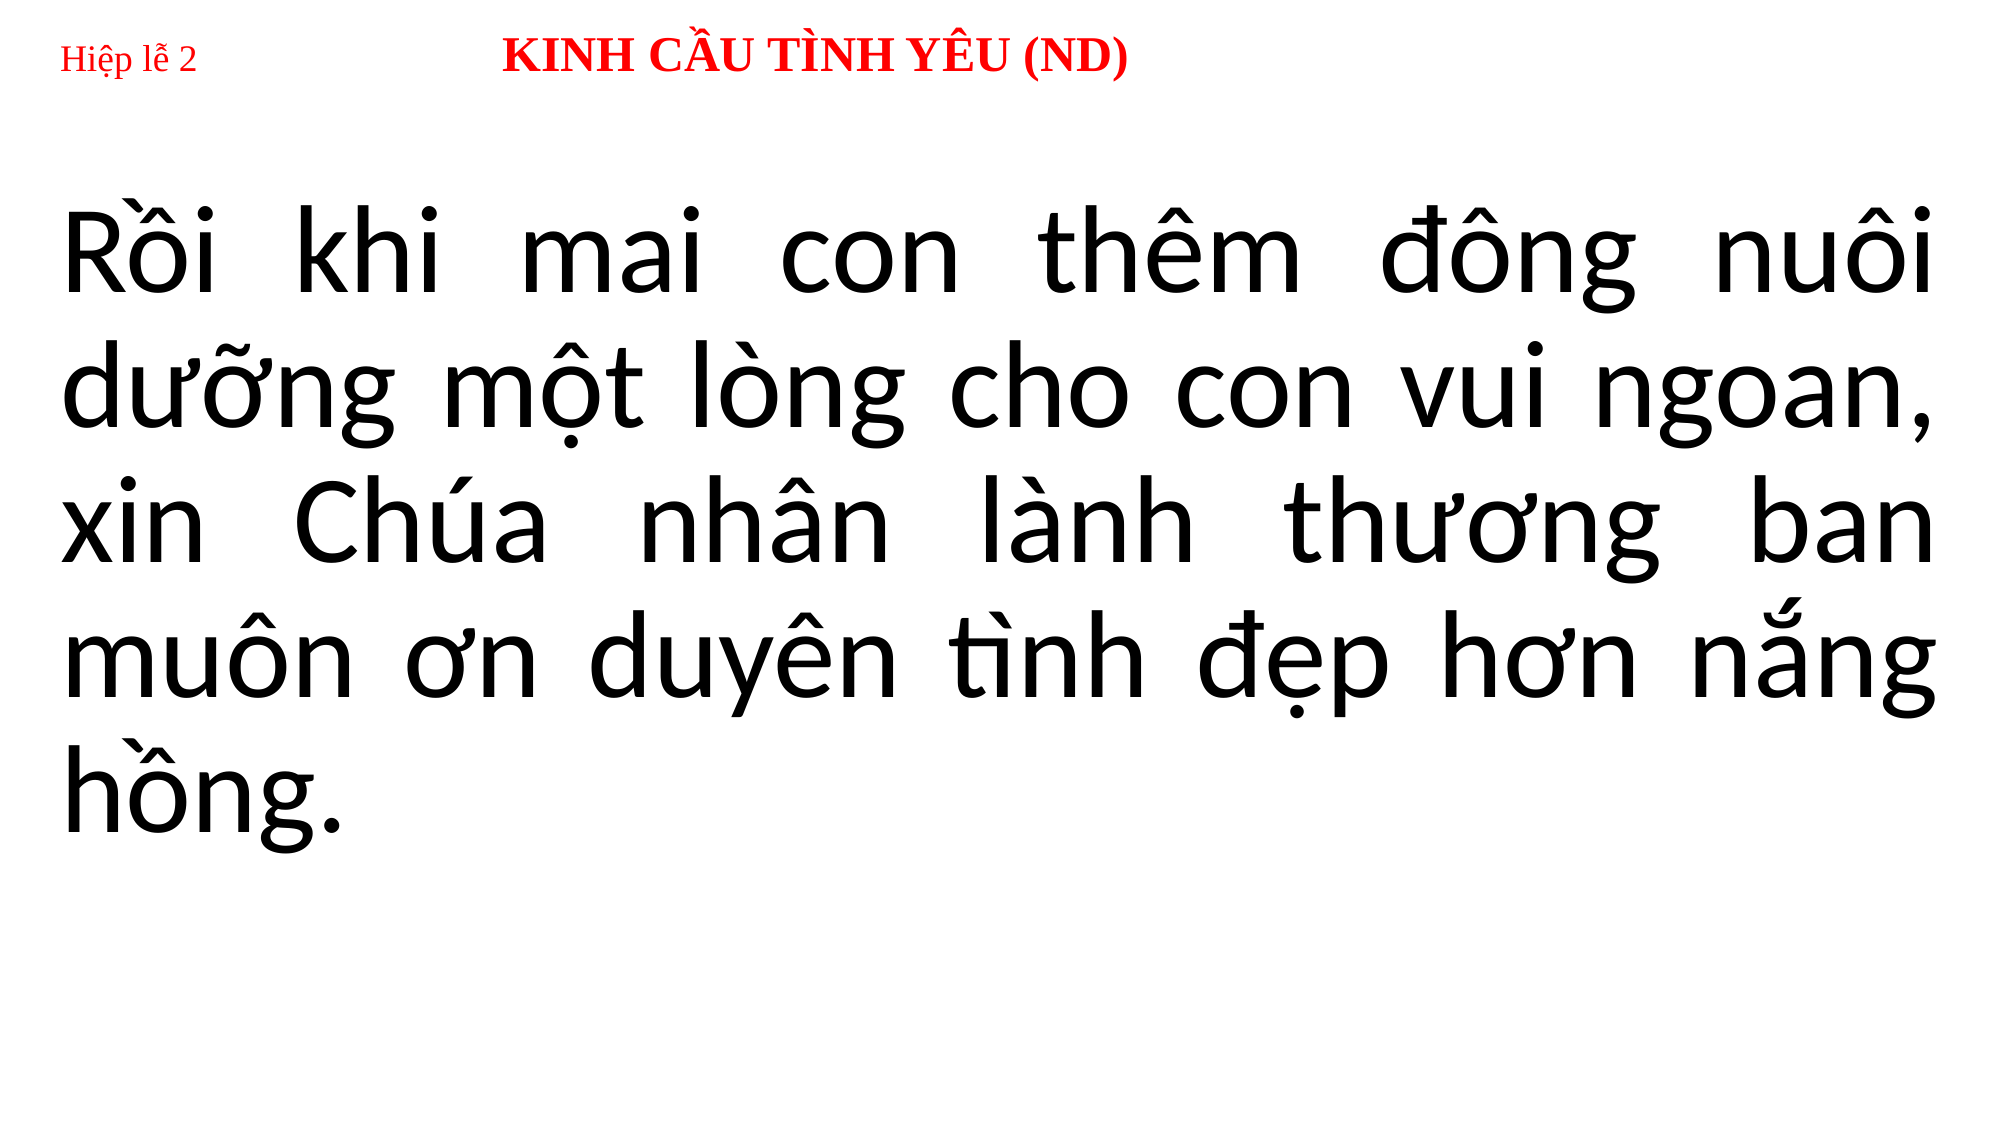

# Hiệp lễ 2                                KINH CẦU TÌNH YÊU (ND)
Rồi khi mai con thêm đông nuôi dưỡng một lòng cho con vui ngoan, xin Chúa nhân lành thương ban muôn ơn duyên tình đẹp hơn nắng hồng.